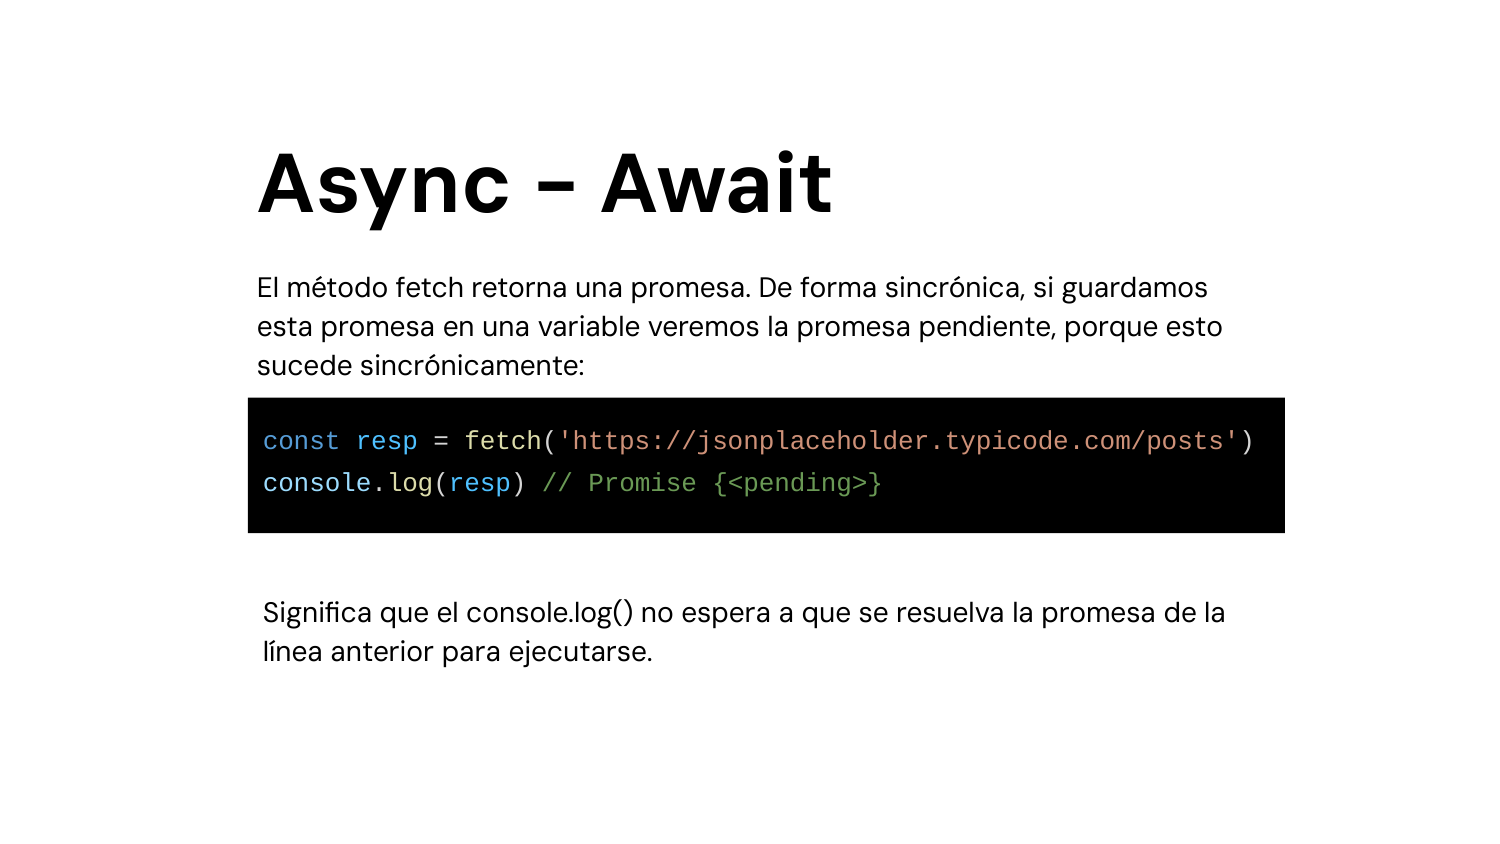

Async - Await
El método fetch retorna una promesa. De forma sincrónica, si guardamos esta promesa en una variable veremos la promesa pendiente, porque esto sucede sincrónicamente:

const resp = fetch('https://jsonplaceholder.typicode.com/posts')
console.log(resp) // Promise {<pending>}
Significa que el console.log() no espera a que se resuelva la promesa de la línea anterior para ejecutarse.